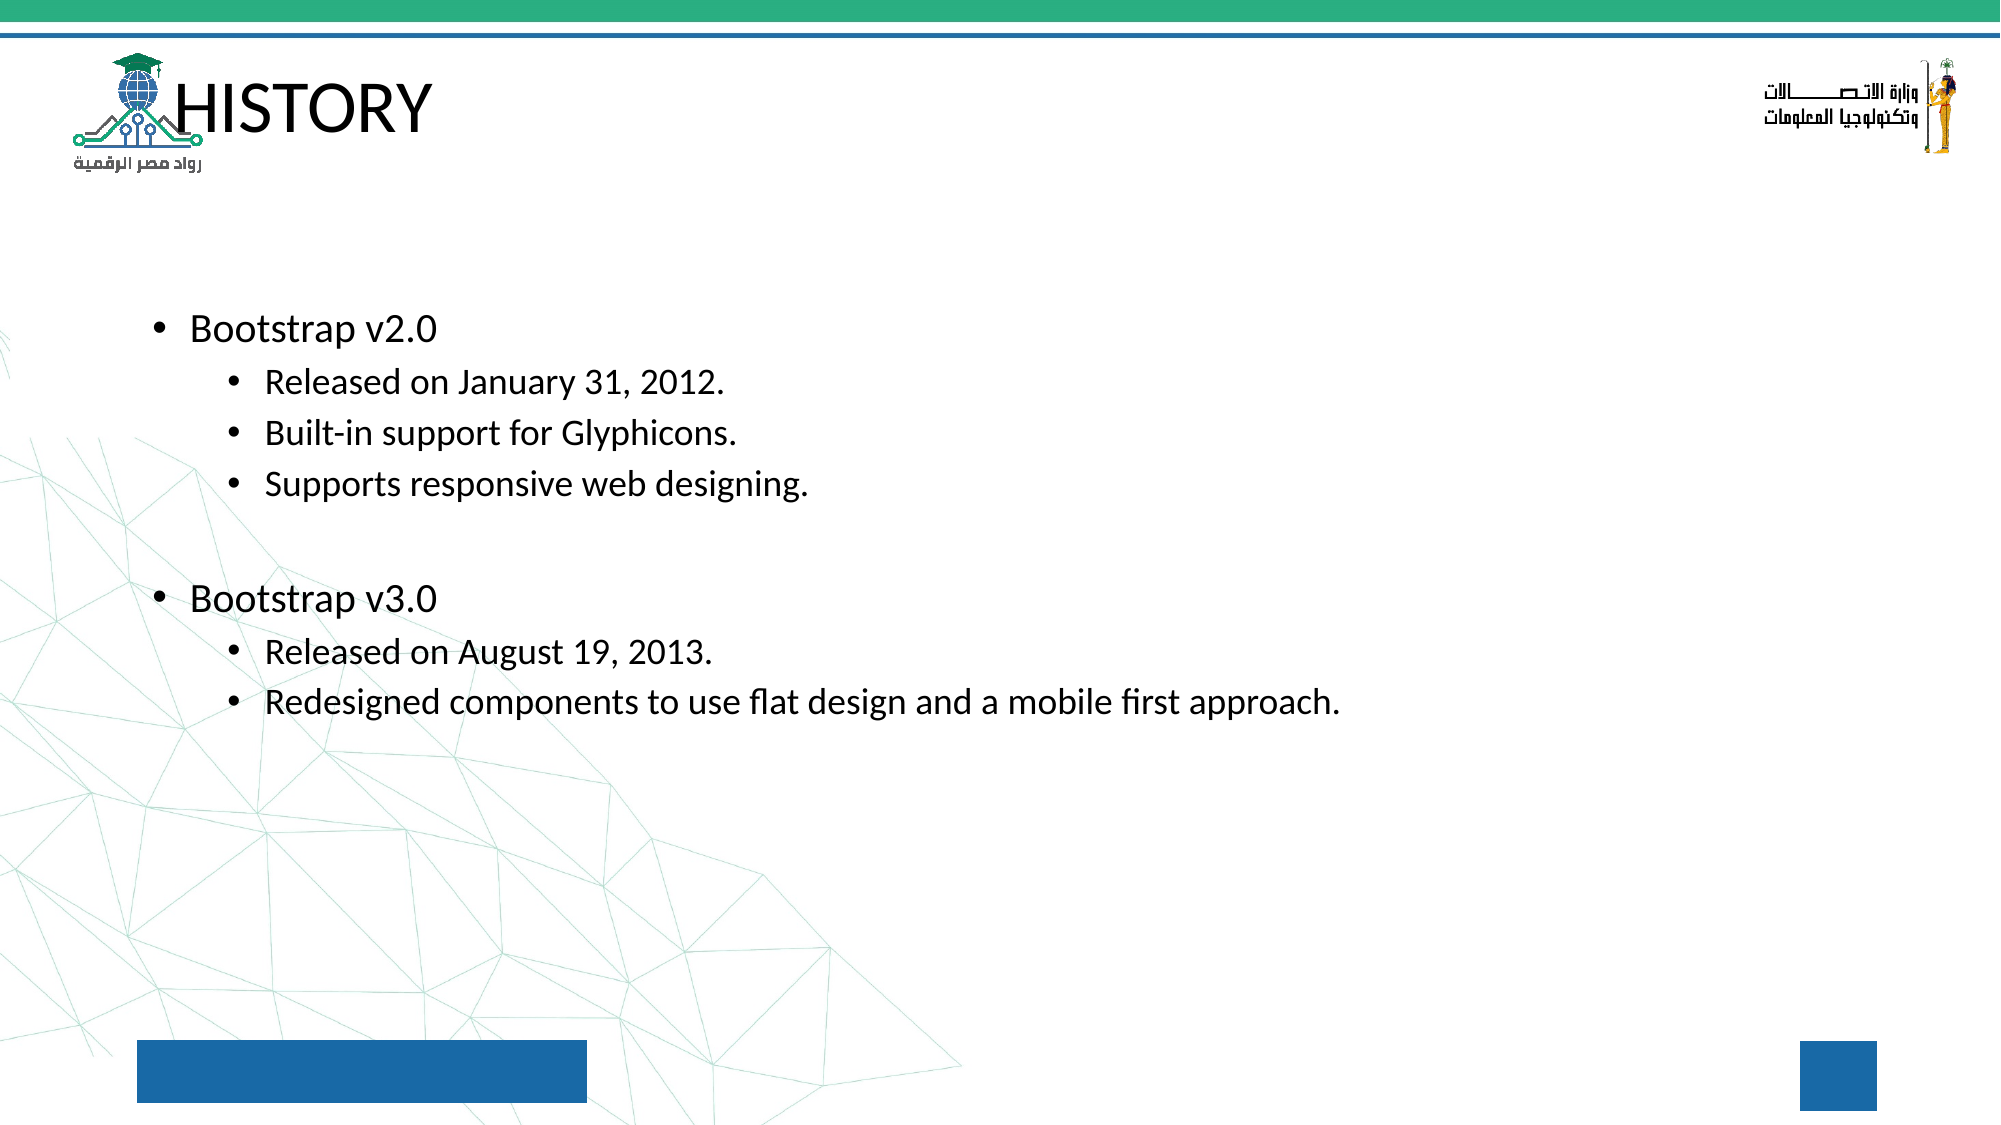

# HISTORY
Bootstrap v2.0
Released on January 31, 2012.
Built-in support for Glyphicons.
Supports responsive web designing.

Bootstrap v3.0
Released on August 19, 2013.
Redesigned components to use flat design and a mobile first approach.